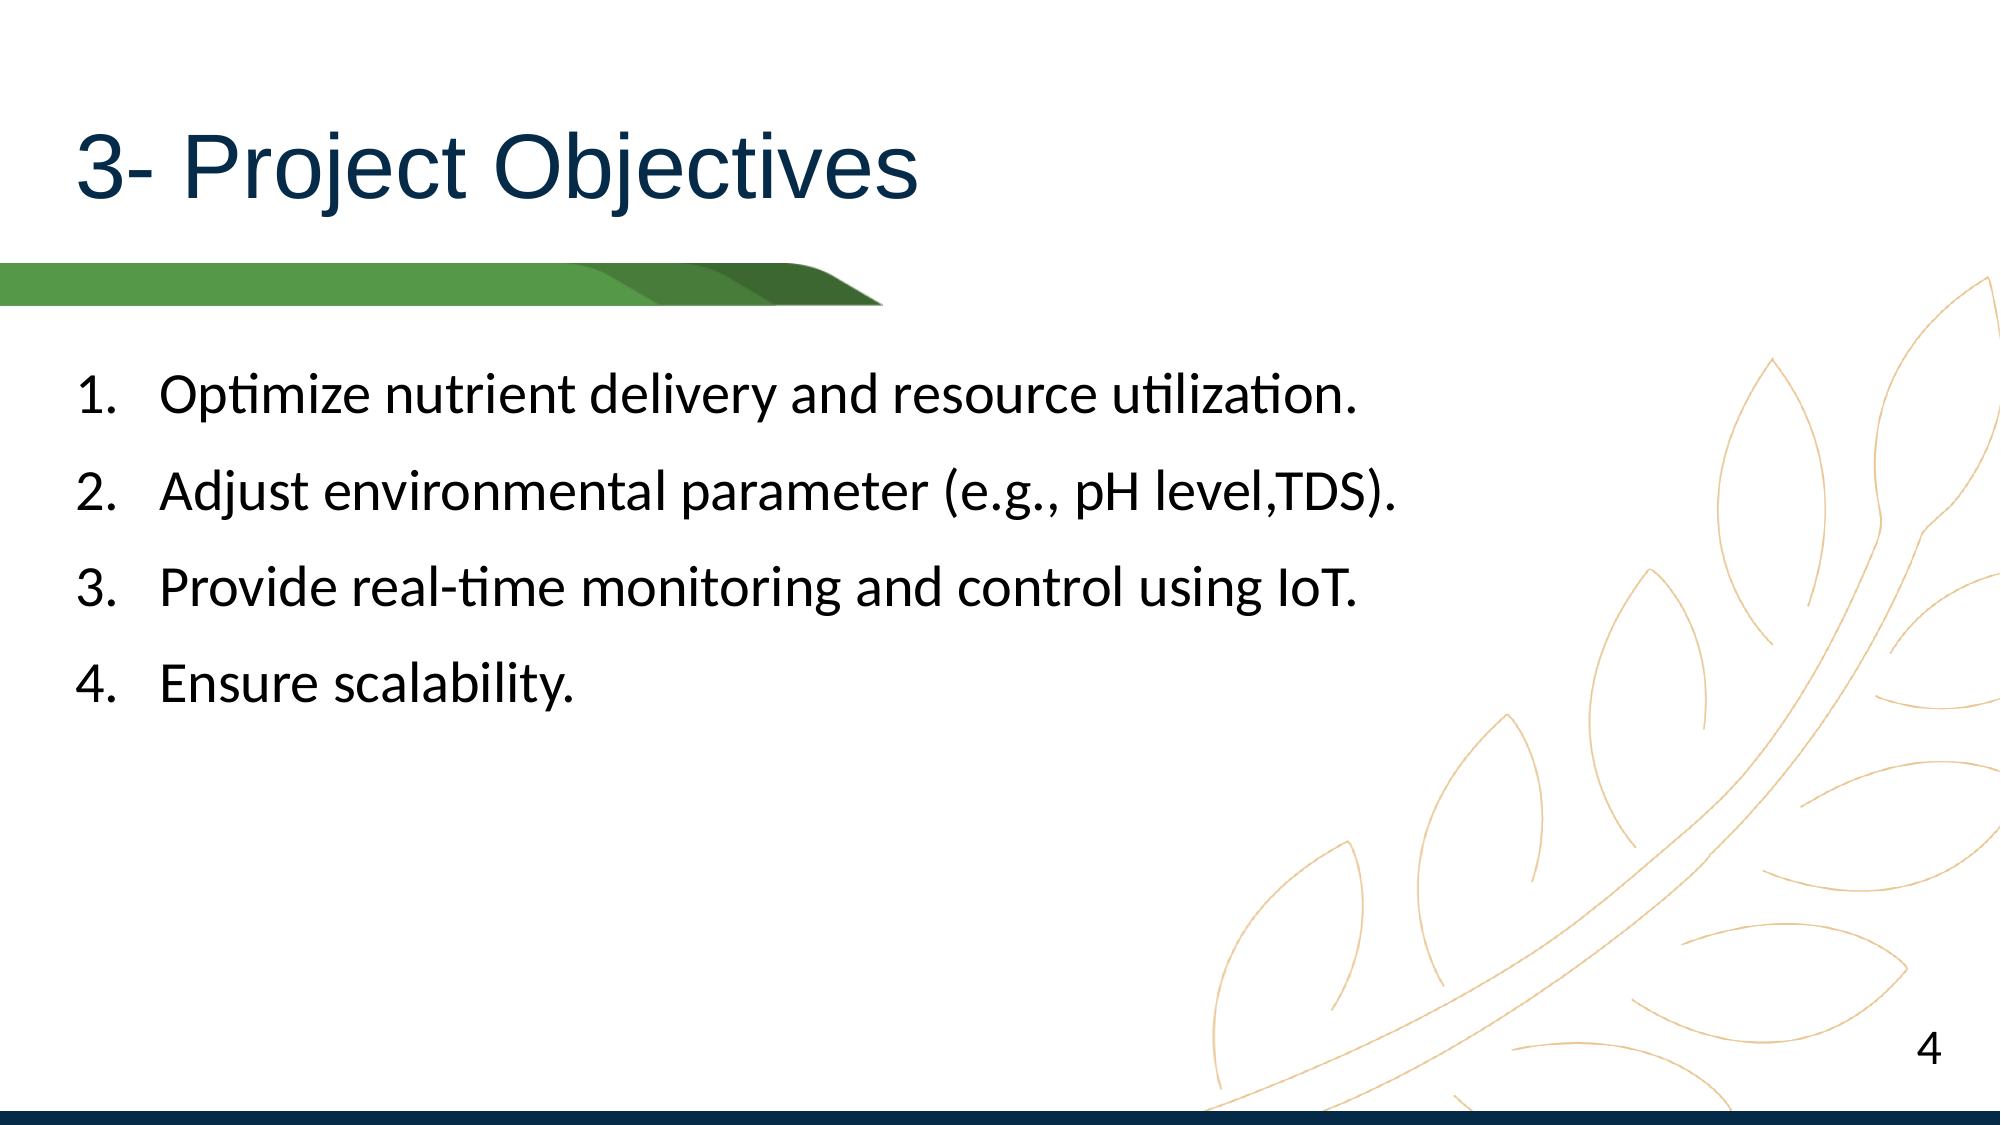

# 3- Project Objectives
Optimize nutrient delivery and resource utilization.
Adjust environmental parameter (e.g., pH level,TDS).
Provide real-time monitoring and control using IoT.
Ensure scalability.
4